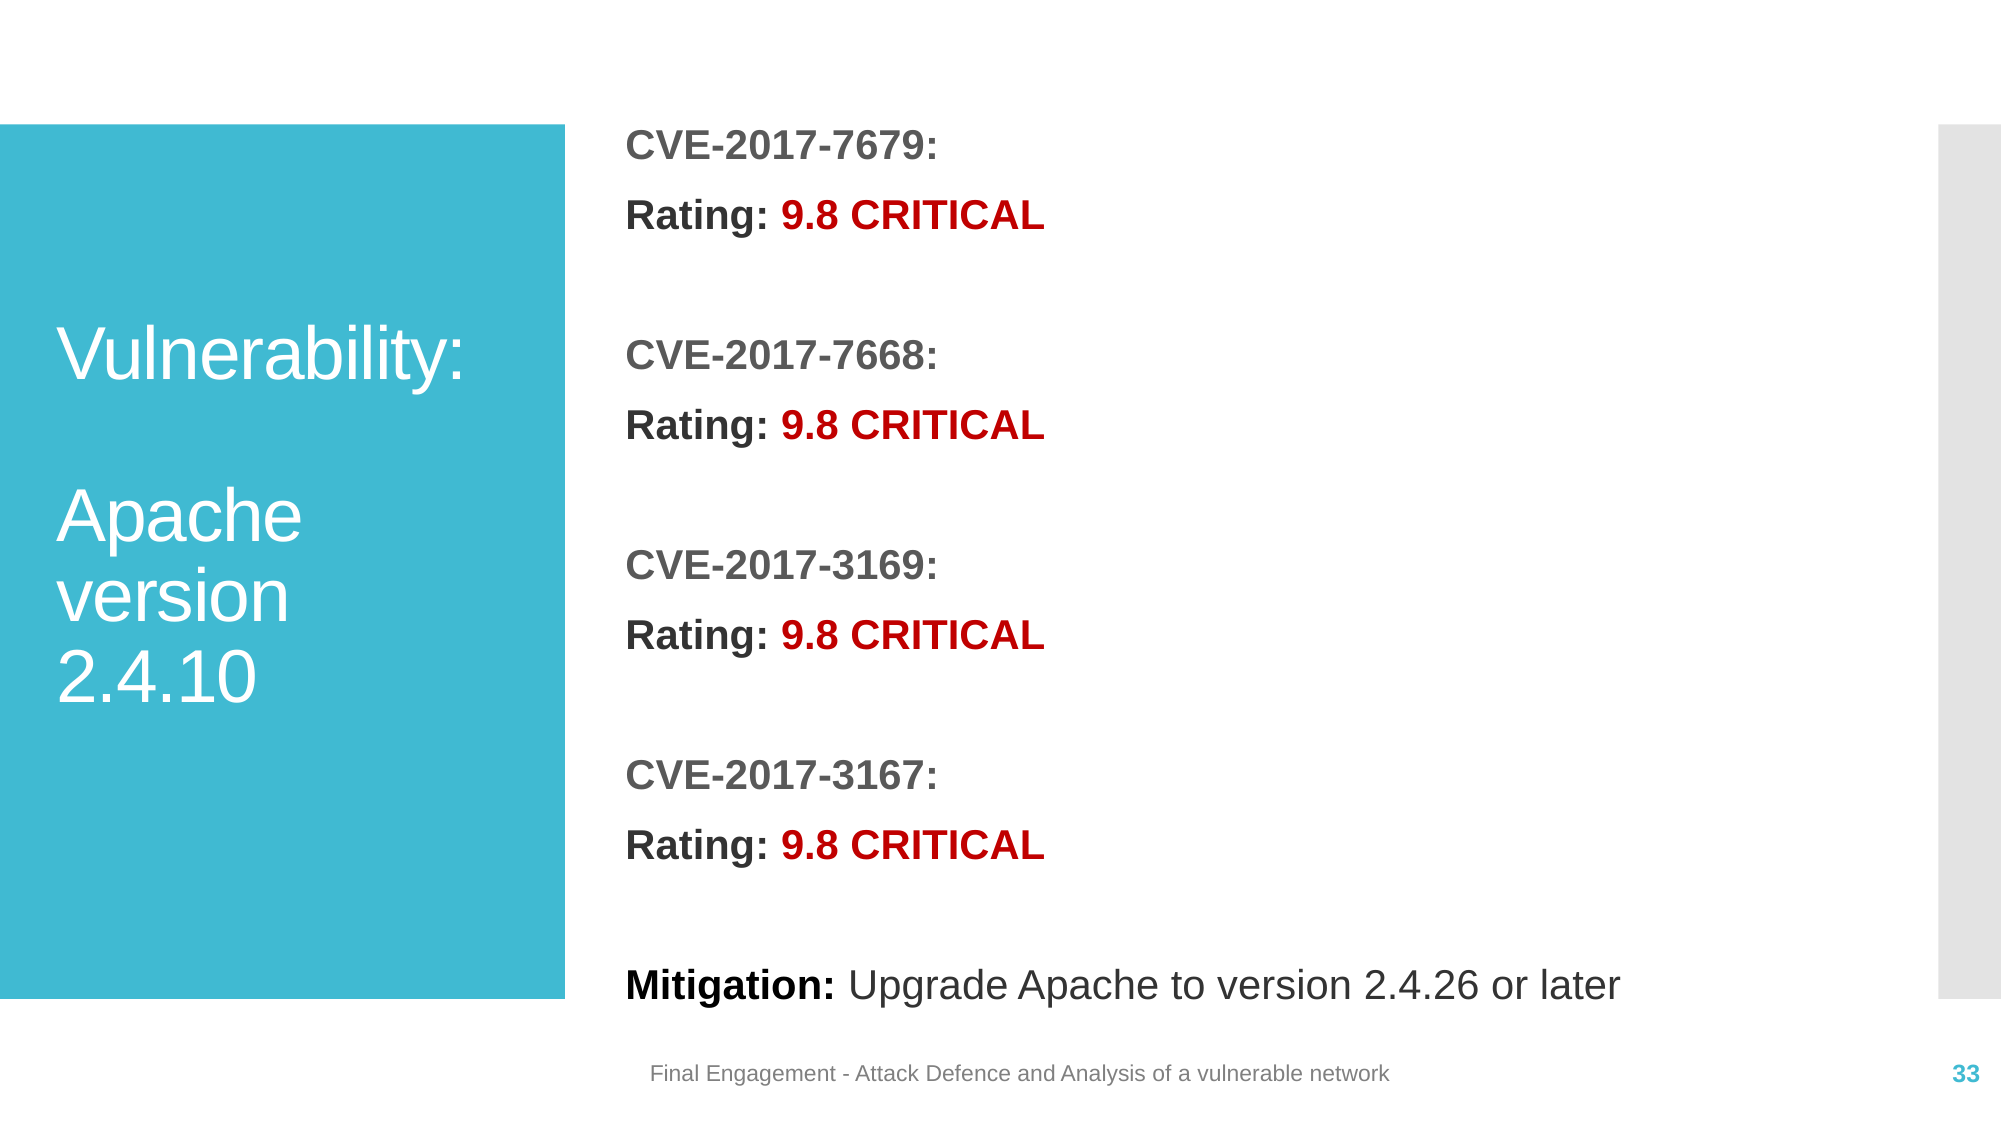

CVE-2017-7679:
Rating: 9.8 CRITICAL

CVE-2017-7668:
Rating: 9.8 CRITICAL

CVE-2017-3169:
Rating: 9.8 CRITICAL

CVE-2017-3167:
Rating: 9.8 CRITICAL

Mitigation: Upgrade Apache to version 2.4.26 or later

# Vulnerability: Apache version 2.4.10
Final Engagement - Attack Defence and Analysis of a vulnerable network
33